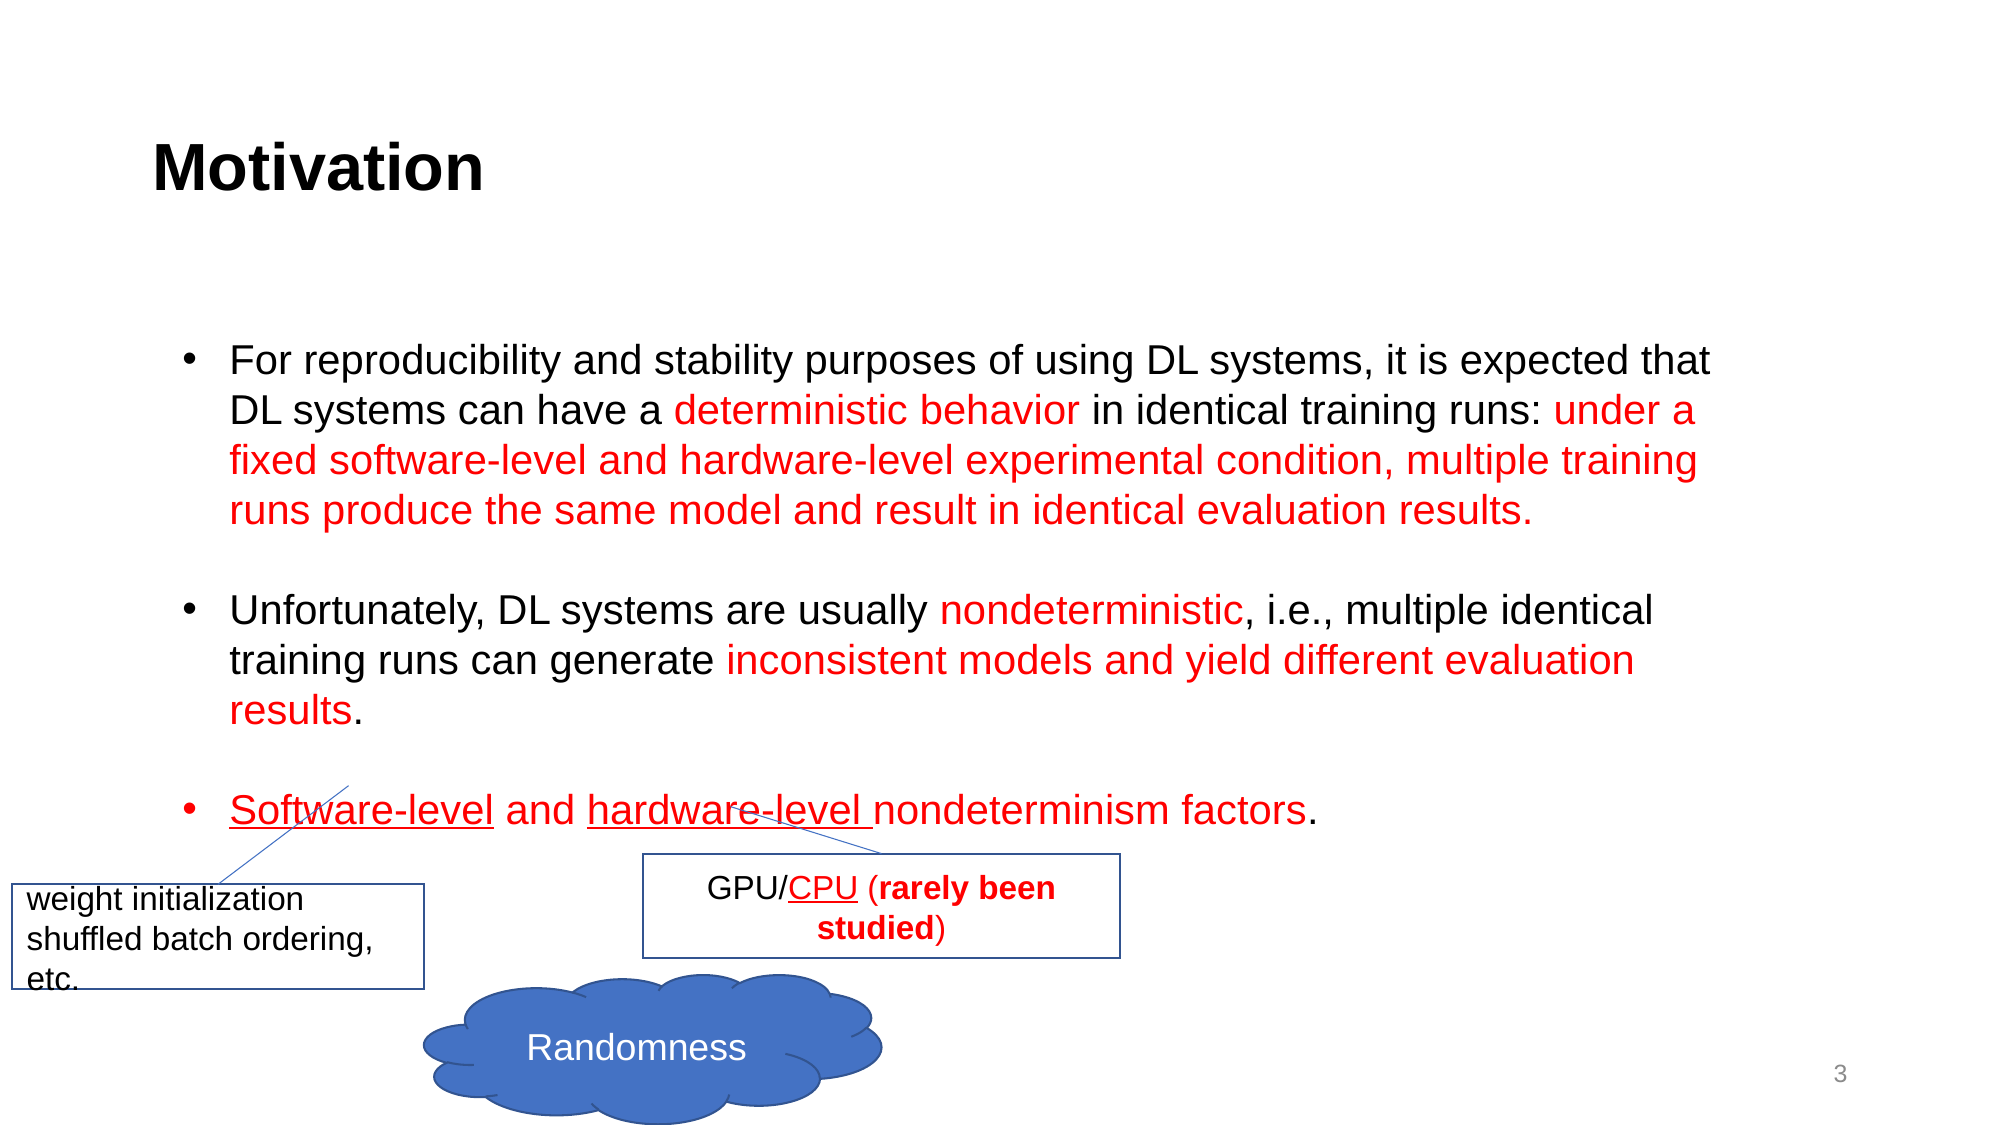

# Motivation
For reproducibility and stability purposes of using DL systems, it is expected that DL systems can have a deterministic behavior in identical training runs: under a fixed software-level and hardware-level experimental condition, multiple training runs produce the same model and result in identical evaluation results.

Unfortunately, DL systems are usually nondeterministic, i.e., multiple identical training runs can generate inconsistent models and yield different evaluation results.

Software-level and hardware-level nondeterminism factors.
GPU/CPU (rarely been studied)
weight initialization
shuffled batch ordering, etc.
Randomness
3